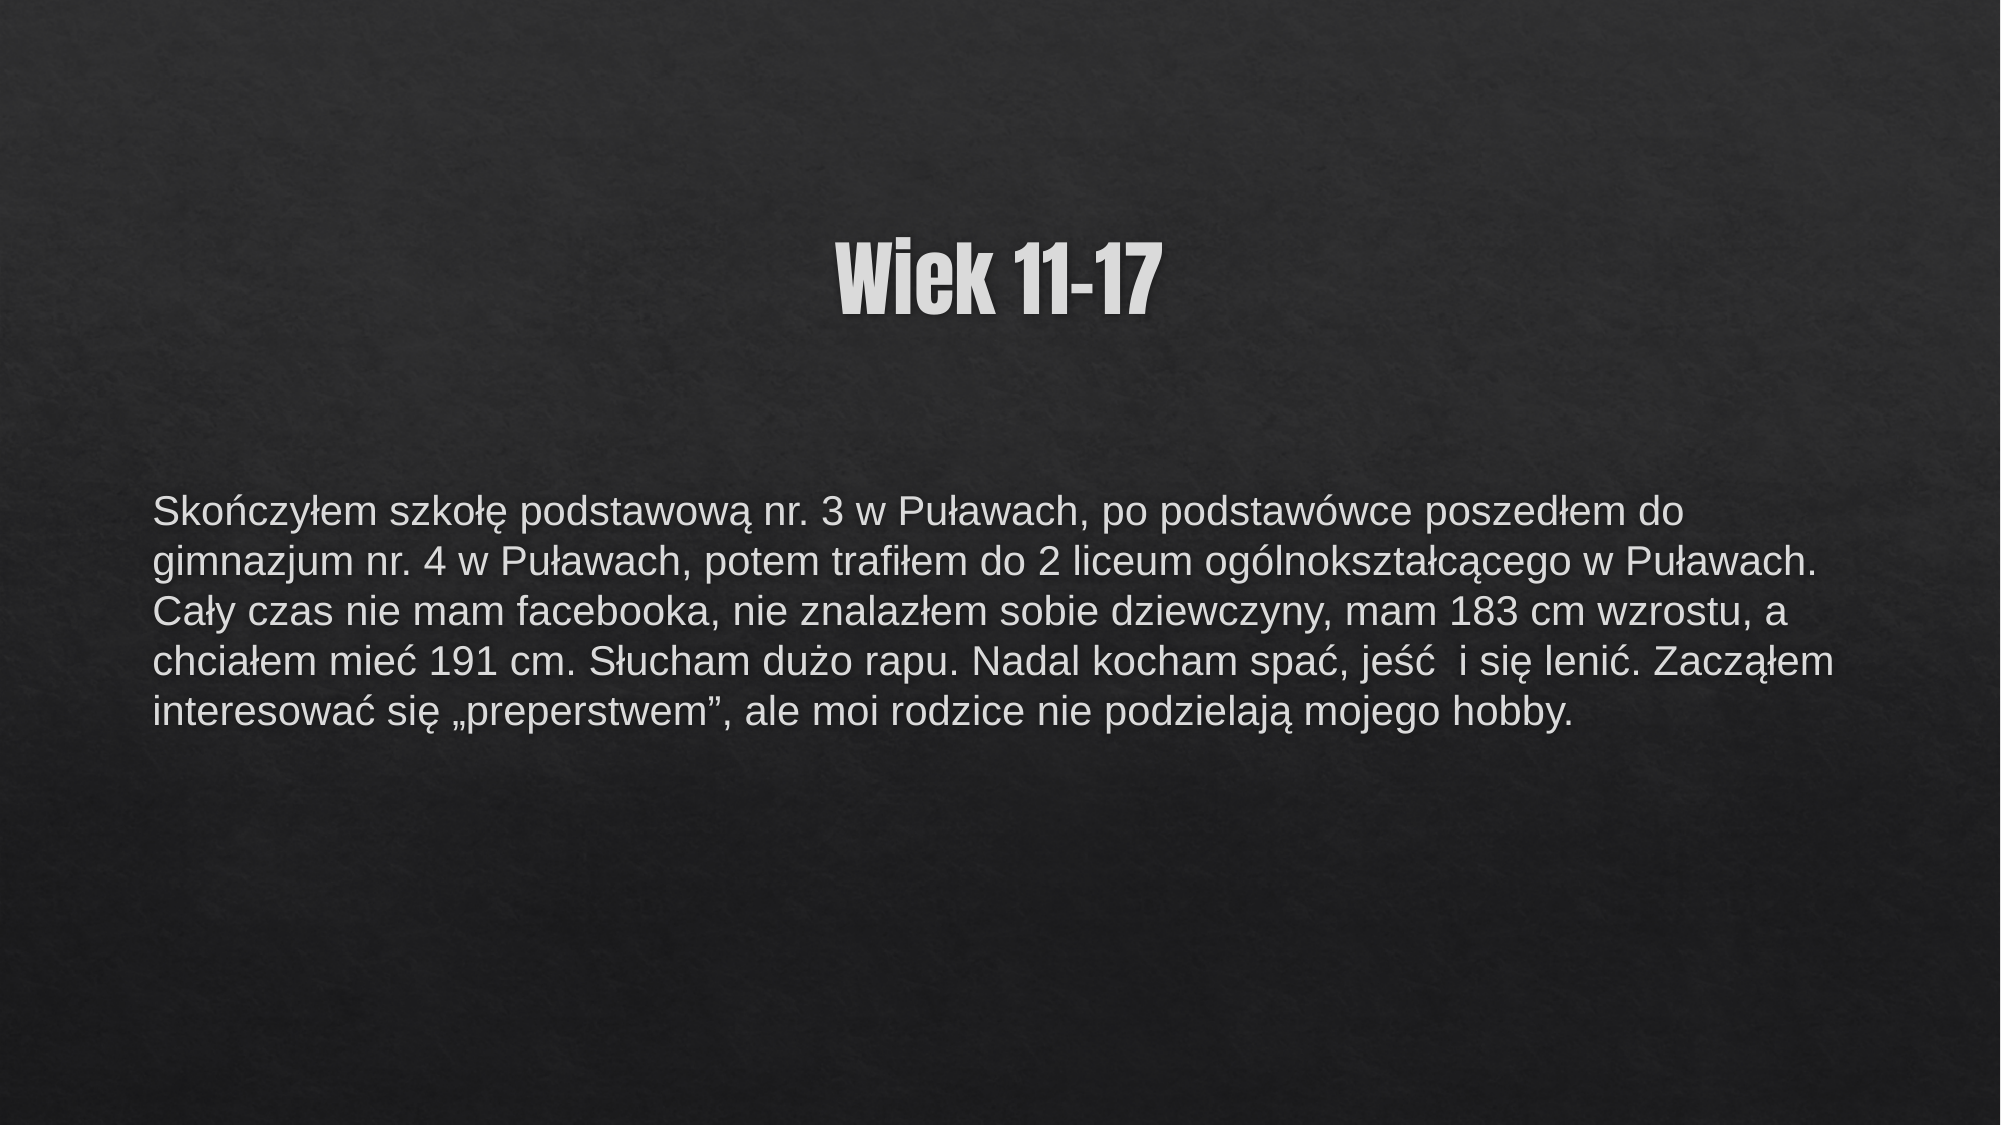

# Wiek 11-17
Skończyłem szkołę podstawową nr. 3 w Puławach, po podstawówce poszedłem do gimnazjum nr. 4 w Puławach, potem trafiłem do 2 liceum ogólnokształcącego w Puławach. Cały czas nie mam facebooka, nie znalazłem sobie dziewczyny, mam 183 cm wzrostu, a chciałem mieć 191 cm. Słucham dużo rapu. Nadal kocham spać, jeść  i się lenić. Zacząłem interesować się „preperstwem”, ale moi rodzice nie podzielają mojego hobby.